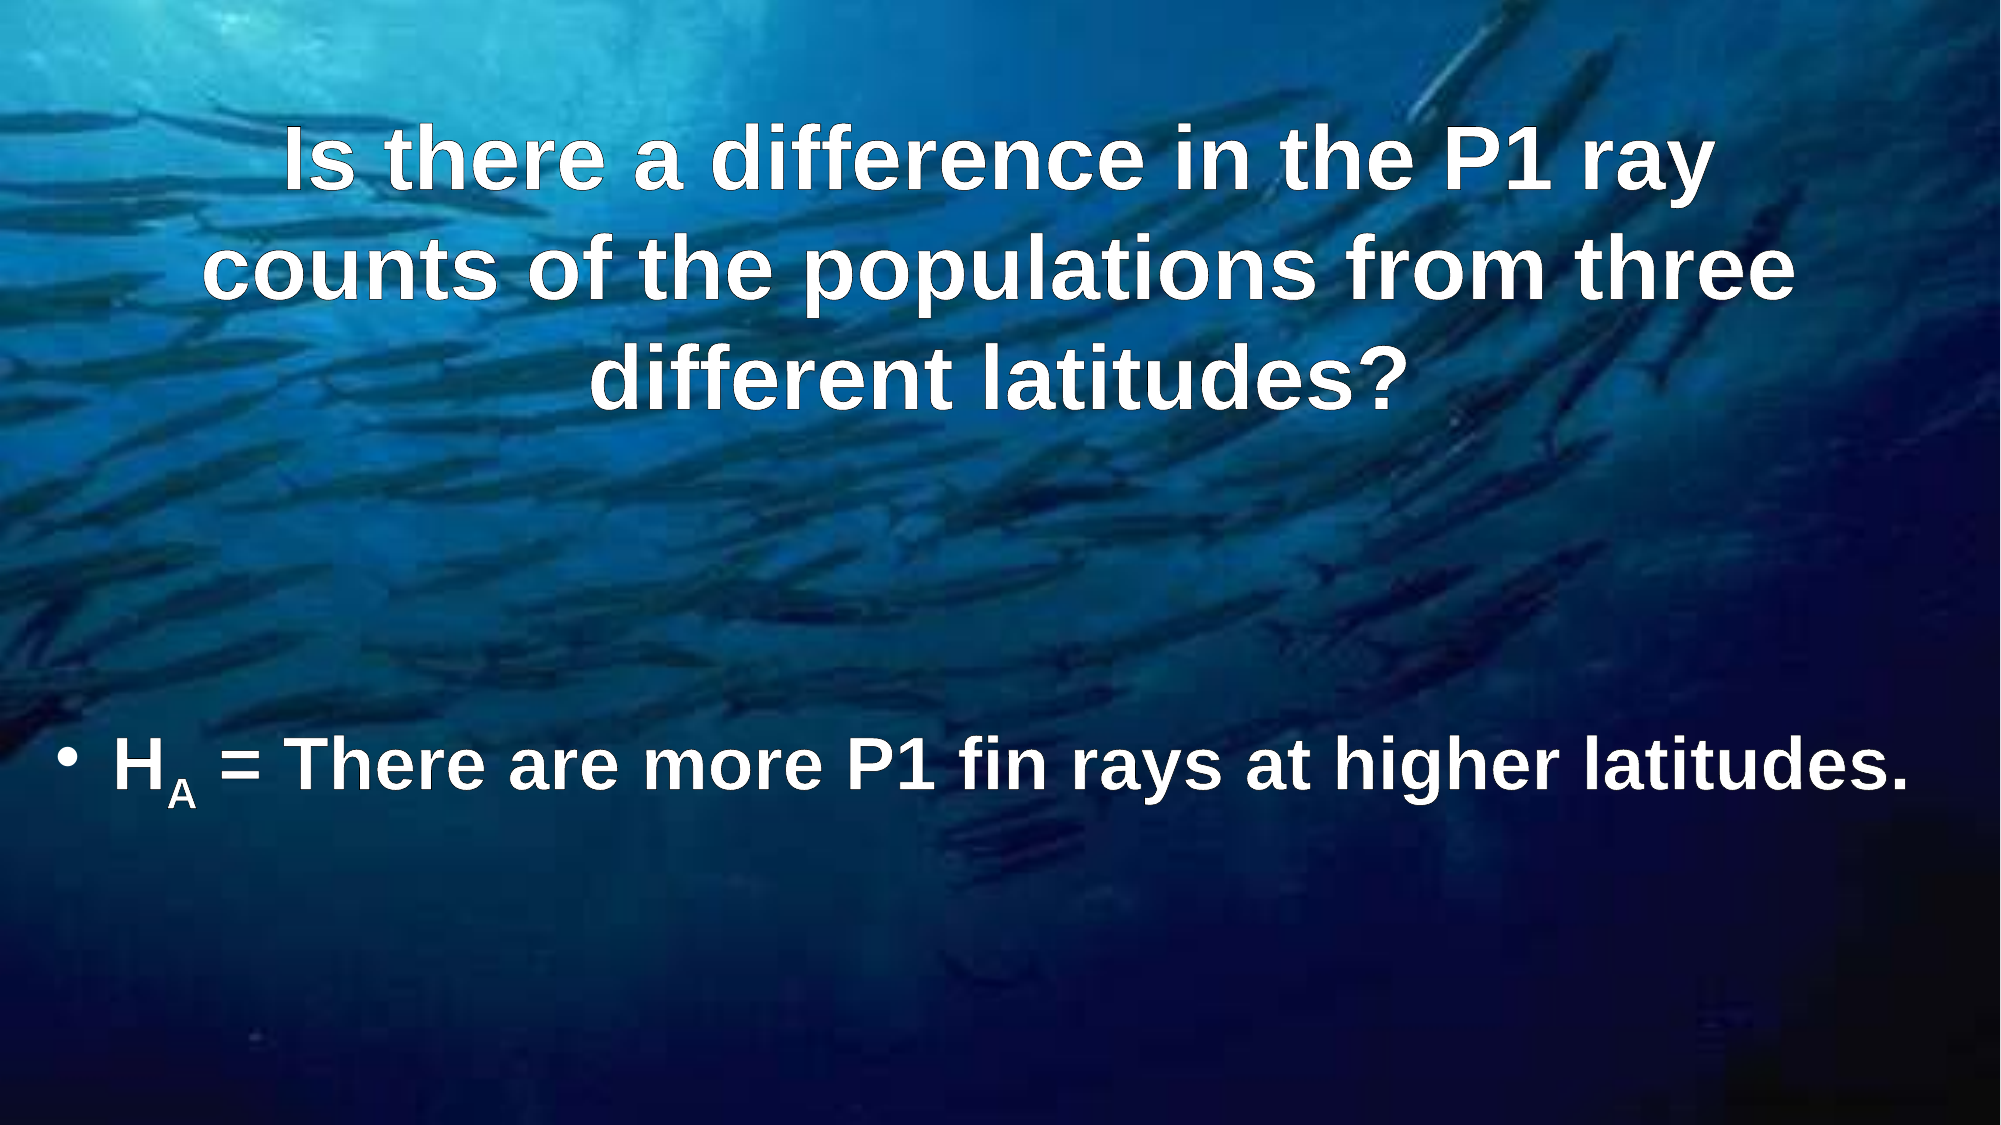

# Is there a difference in the P1 ray counts of the populations from three different latitudes?
HA = There are more P1 fin rays at higher latitudes.